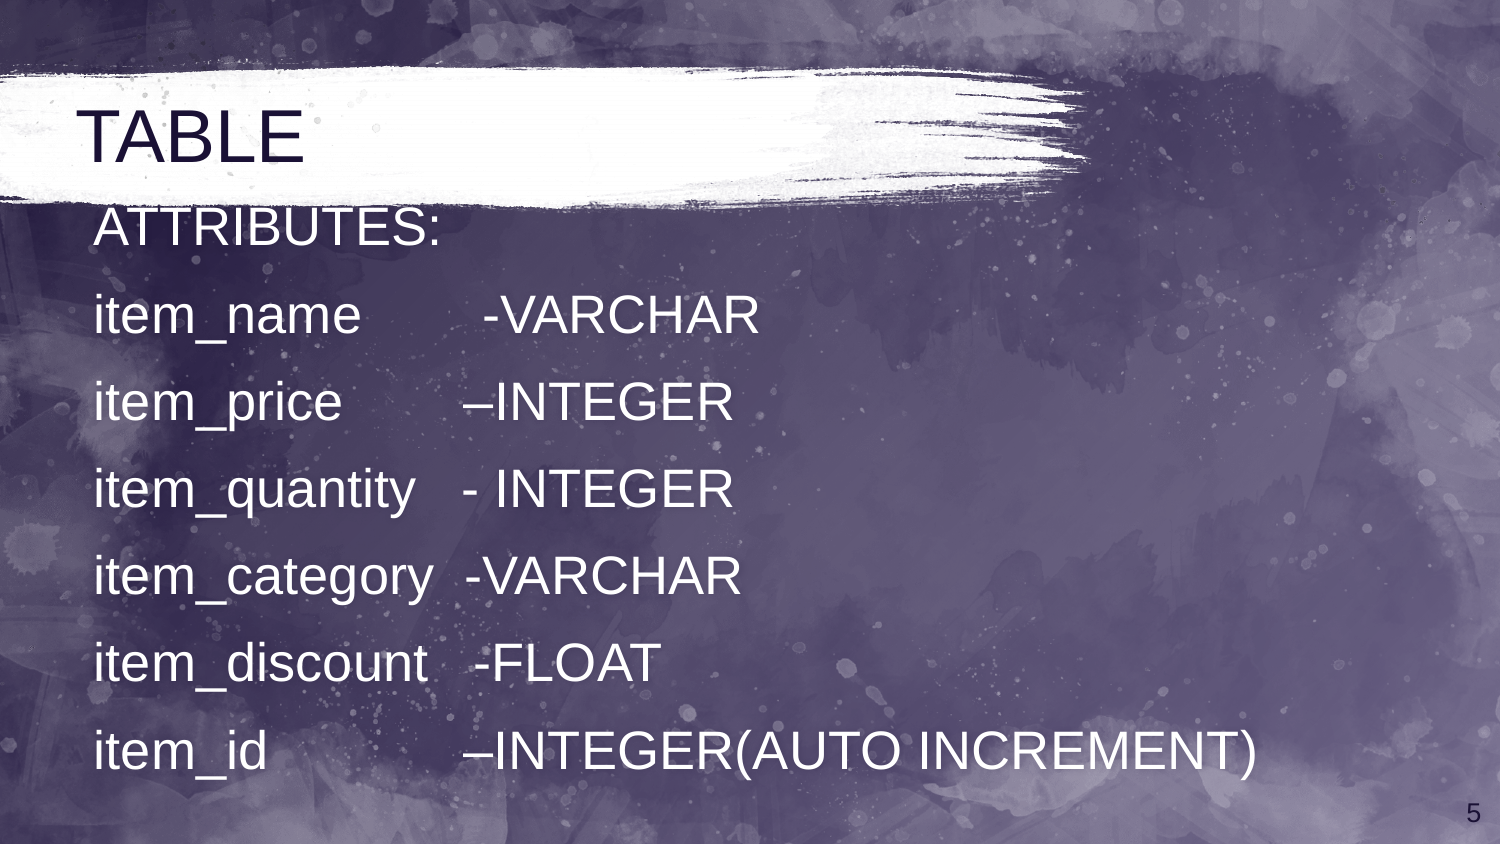

# TABLE

ATTRIBUTES:
item_name        -VARCHAR
item_price        –INTEGER
item_quantity   - INTEGER
item_category  -VARCHAR
item_discount   -FLOAT
item_id             –INTEGER(AUTO INCREMENT)

5